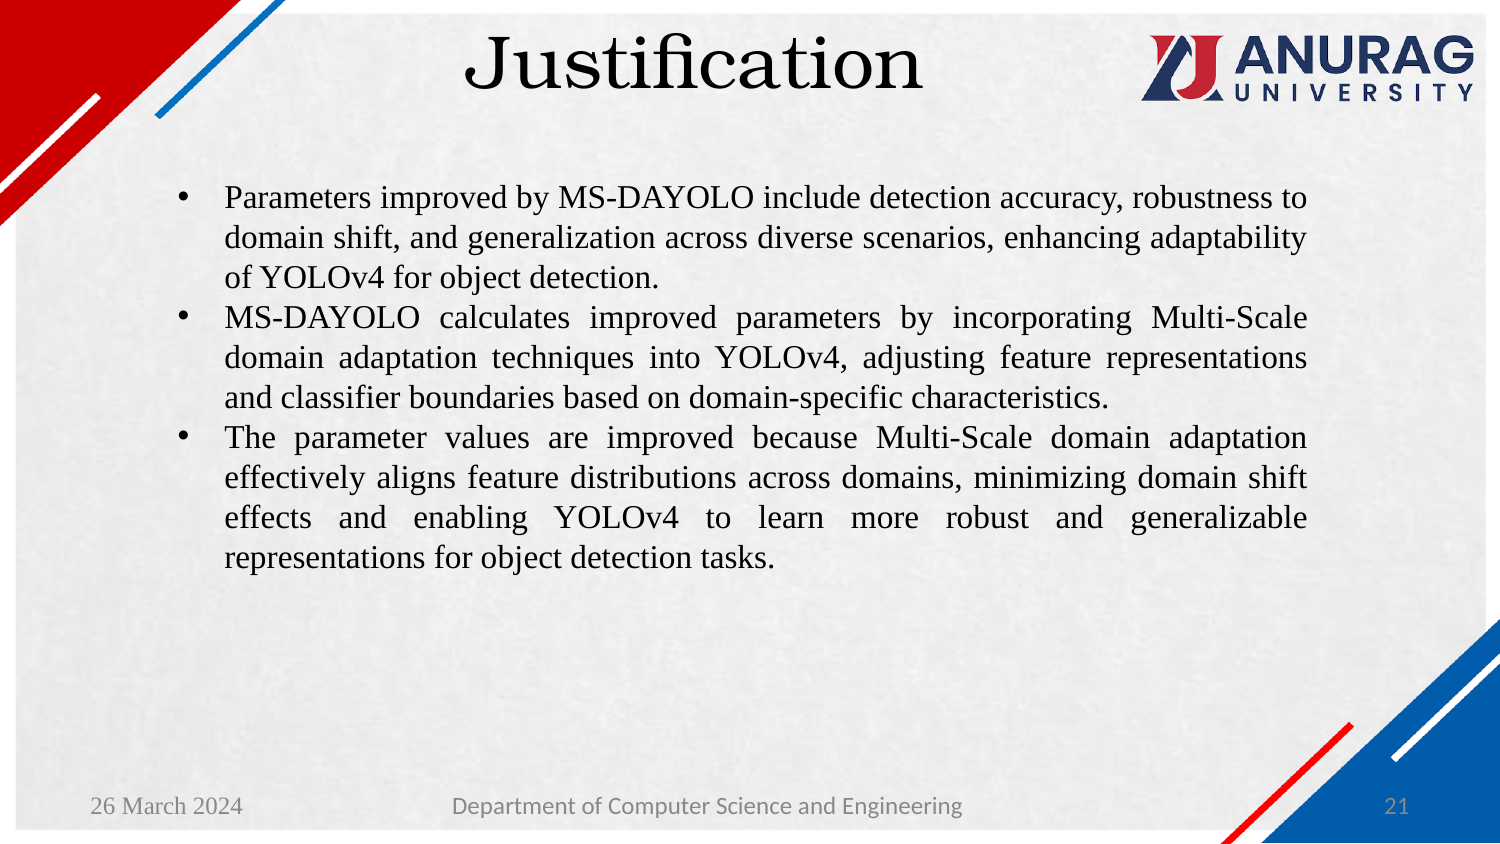

# Justification
Parameters improved by MS-DAYOLO include detection accuracy, robustness to domain shift, and generalization across diverse scenarios, enhancing adaptability of YOLOv4 for object detection.
MS-DAYOLO calculates improved parameters by incorporating Multi-Scale domain adaptation techniques into YOLOv4, adjusting feature representations and classifier boundaries based on domain-specific characteristics.
The parameter values are improved because Multi-Scale domain adaptation effectively aligns feature distributions across domains, minimizing domain shift effects and enabling YOLOv4 to learn more robust and generalizable representations for object detection tasks.

26 March 2024
Department of Computer Science and Engineering
21